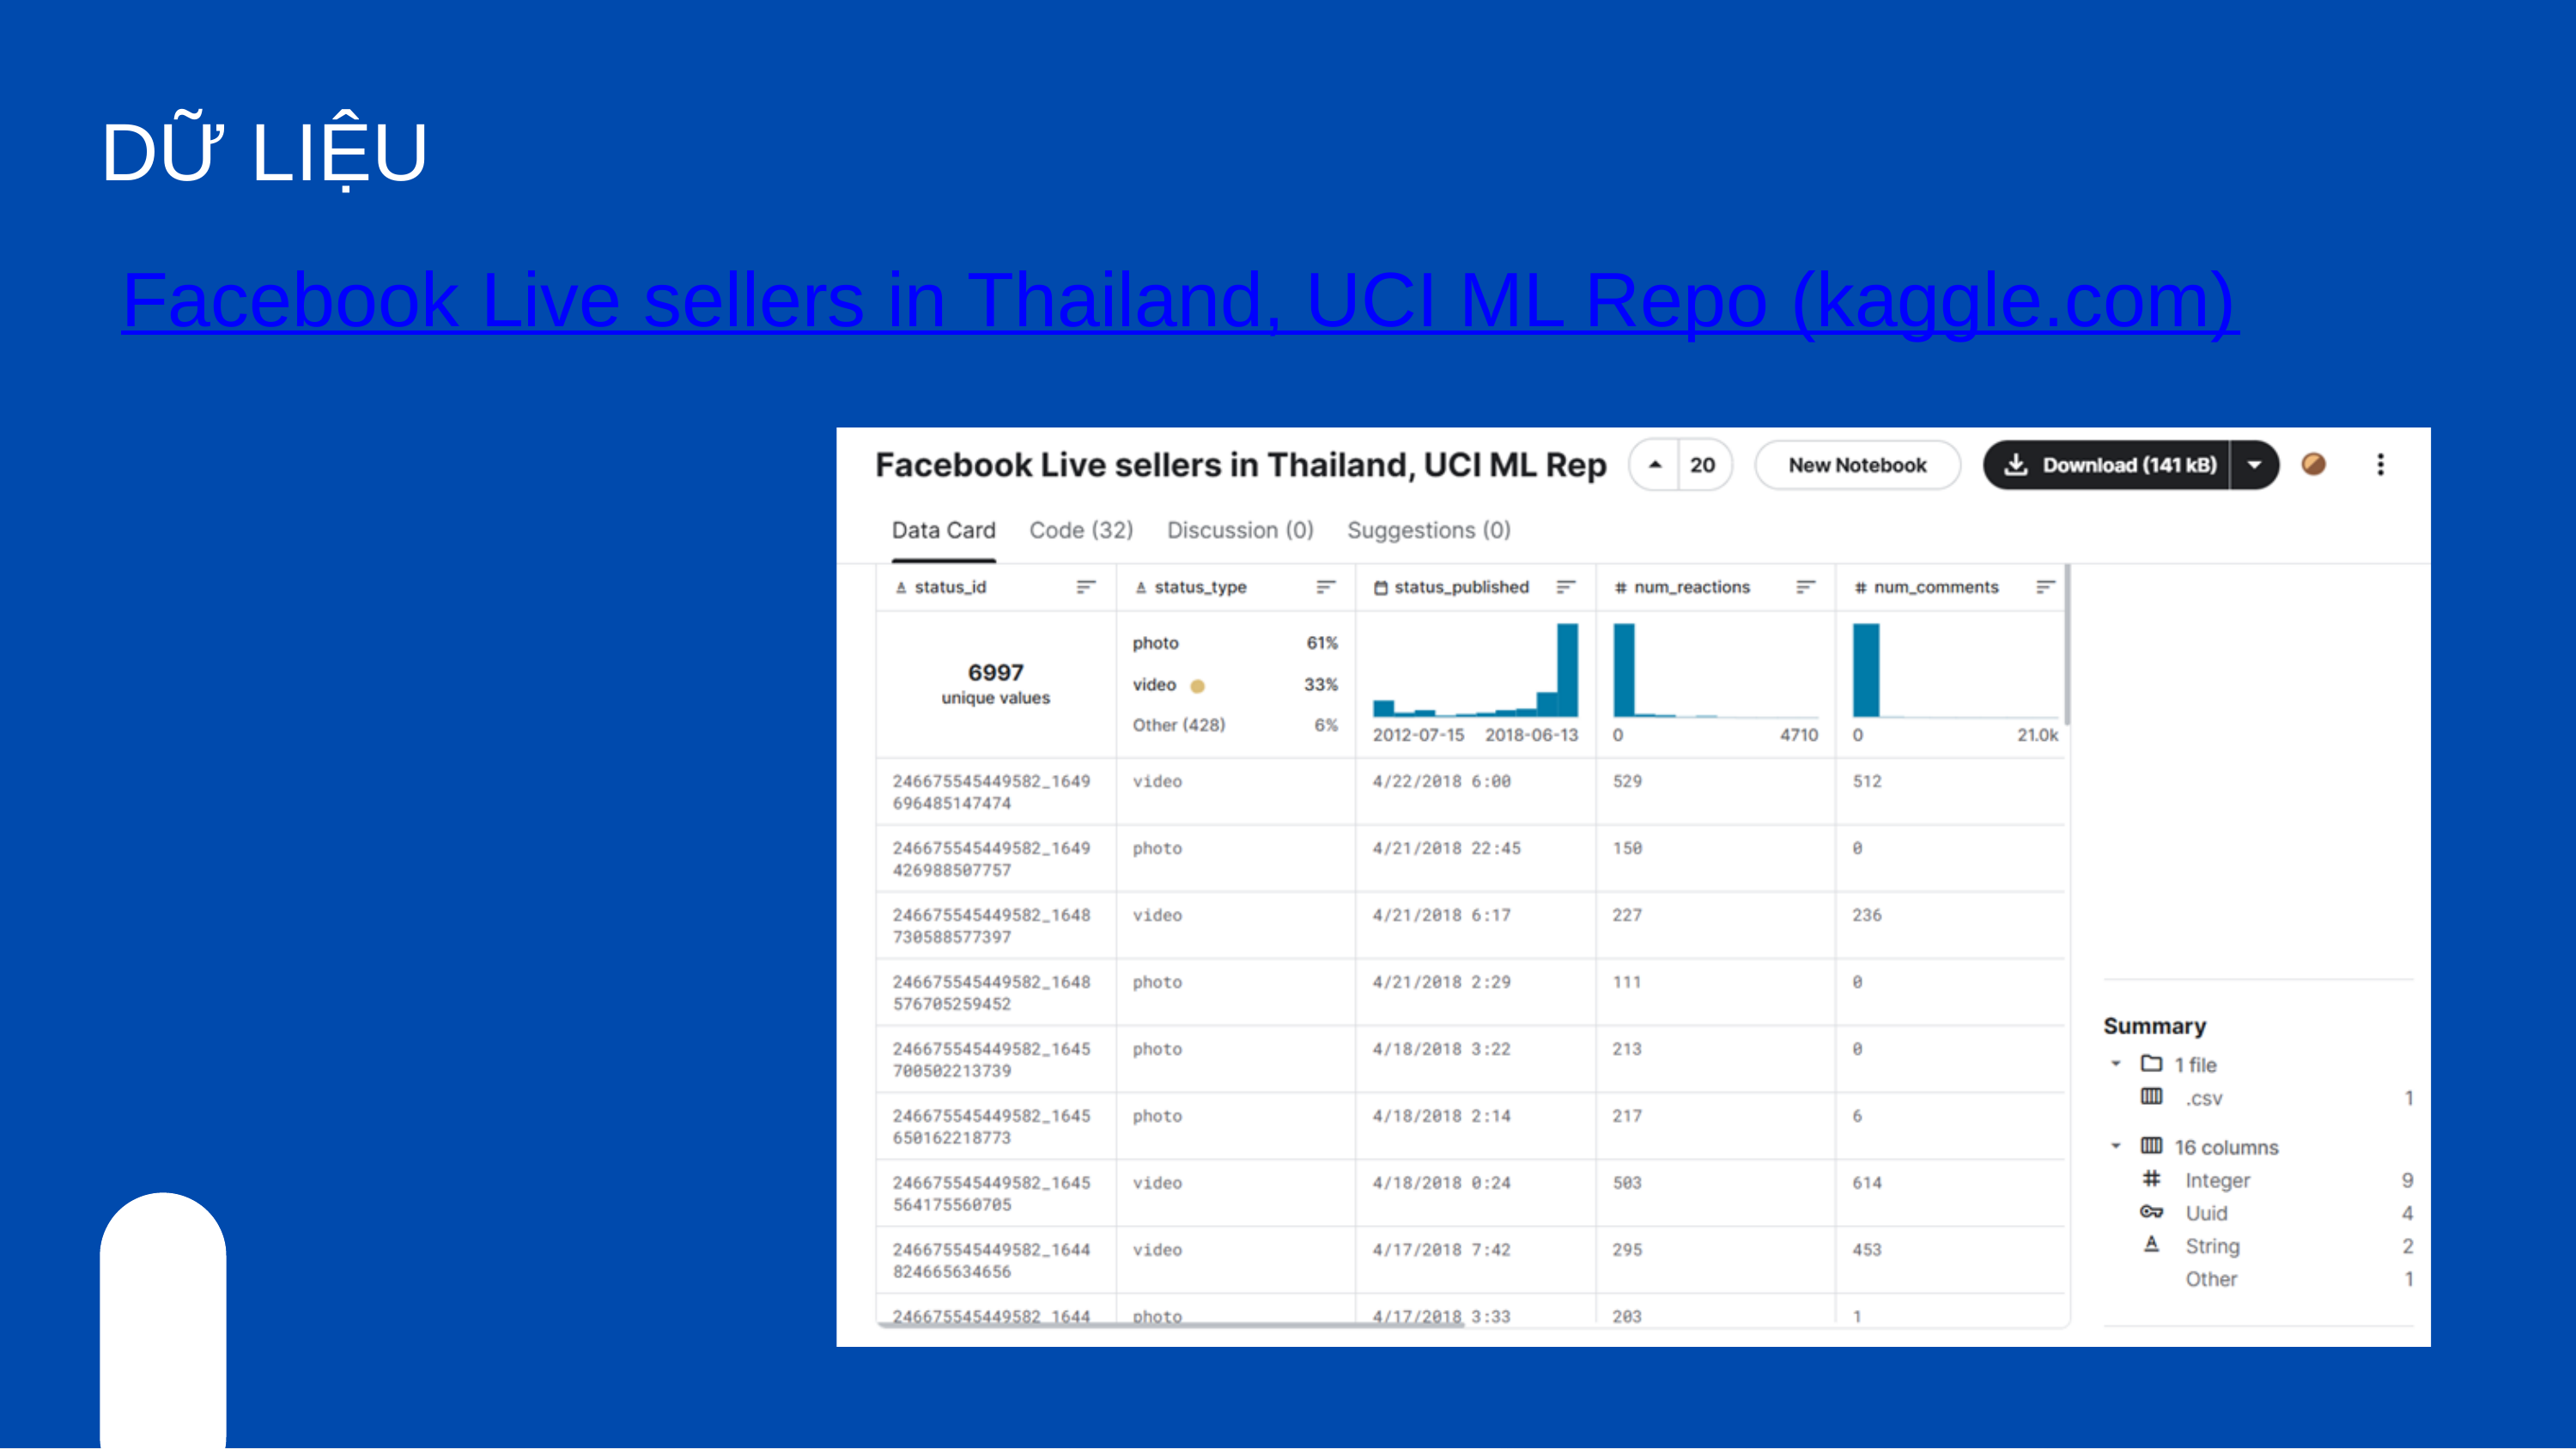

DỮ LIỆU
 Facebook Live sellers in Thailand, UCI ML Repo (kaggle.com)